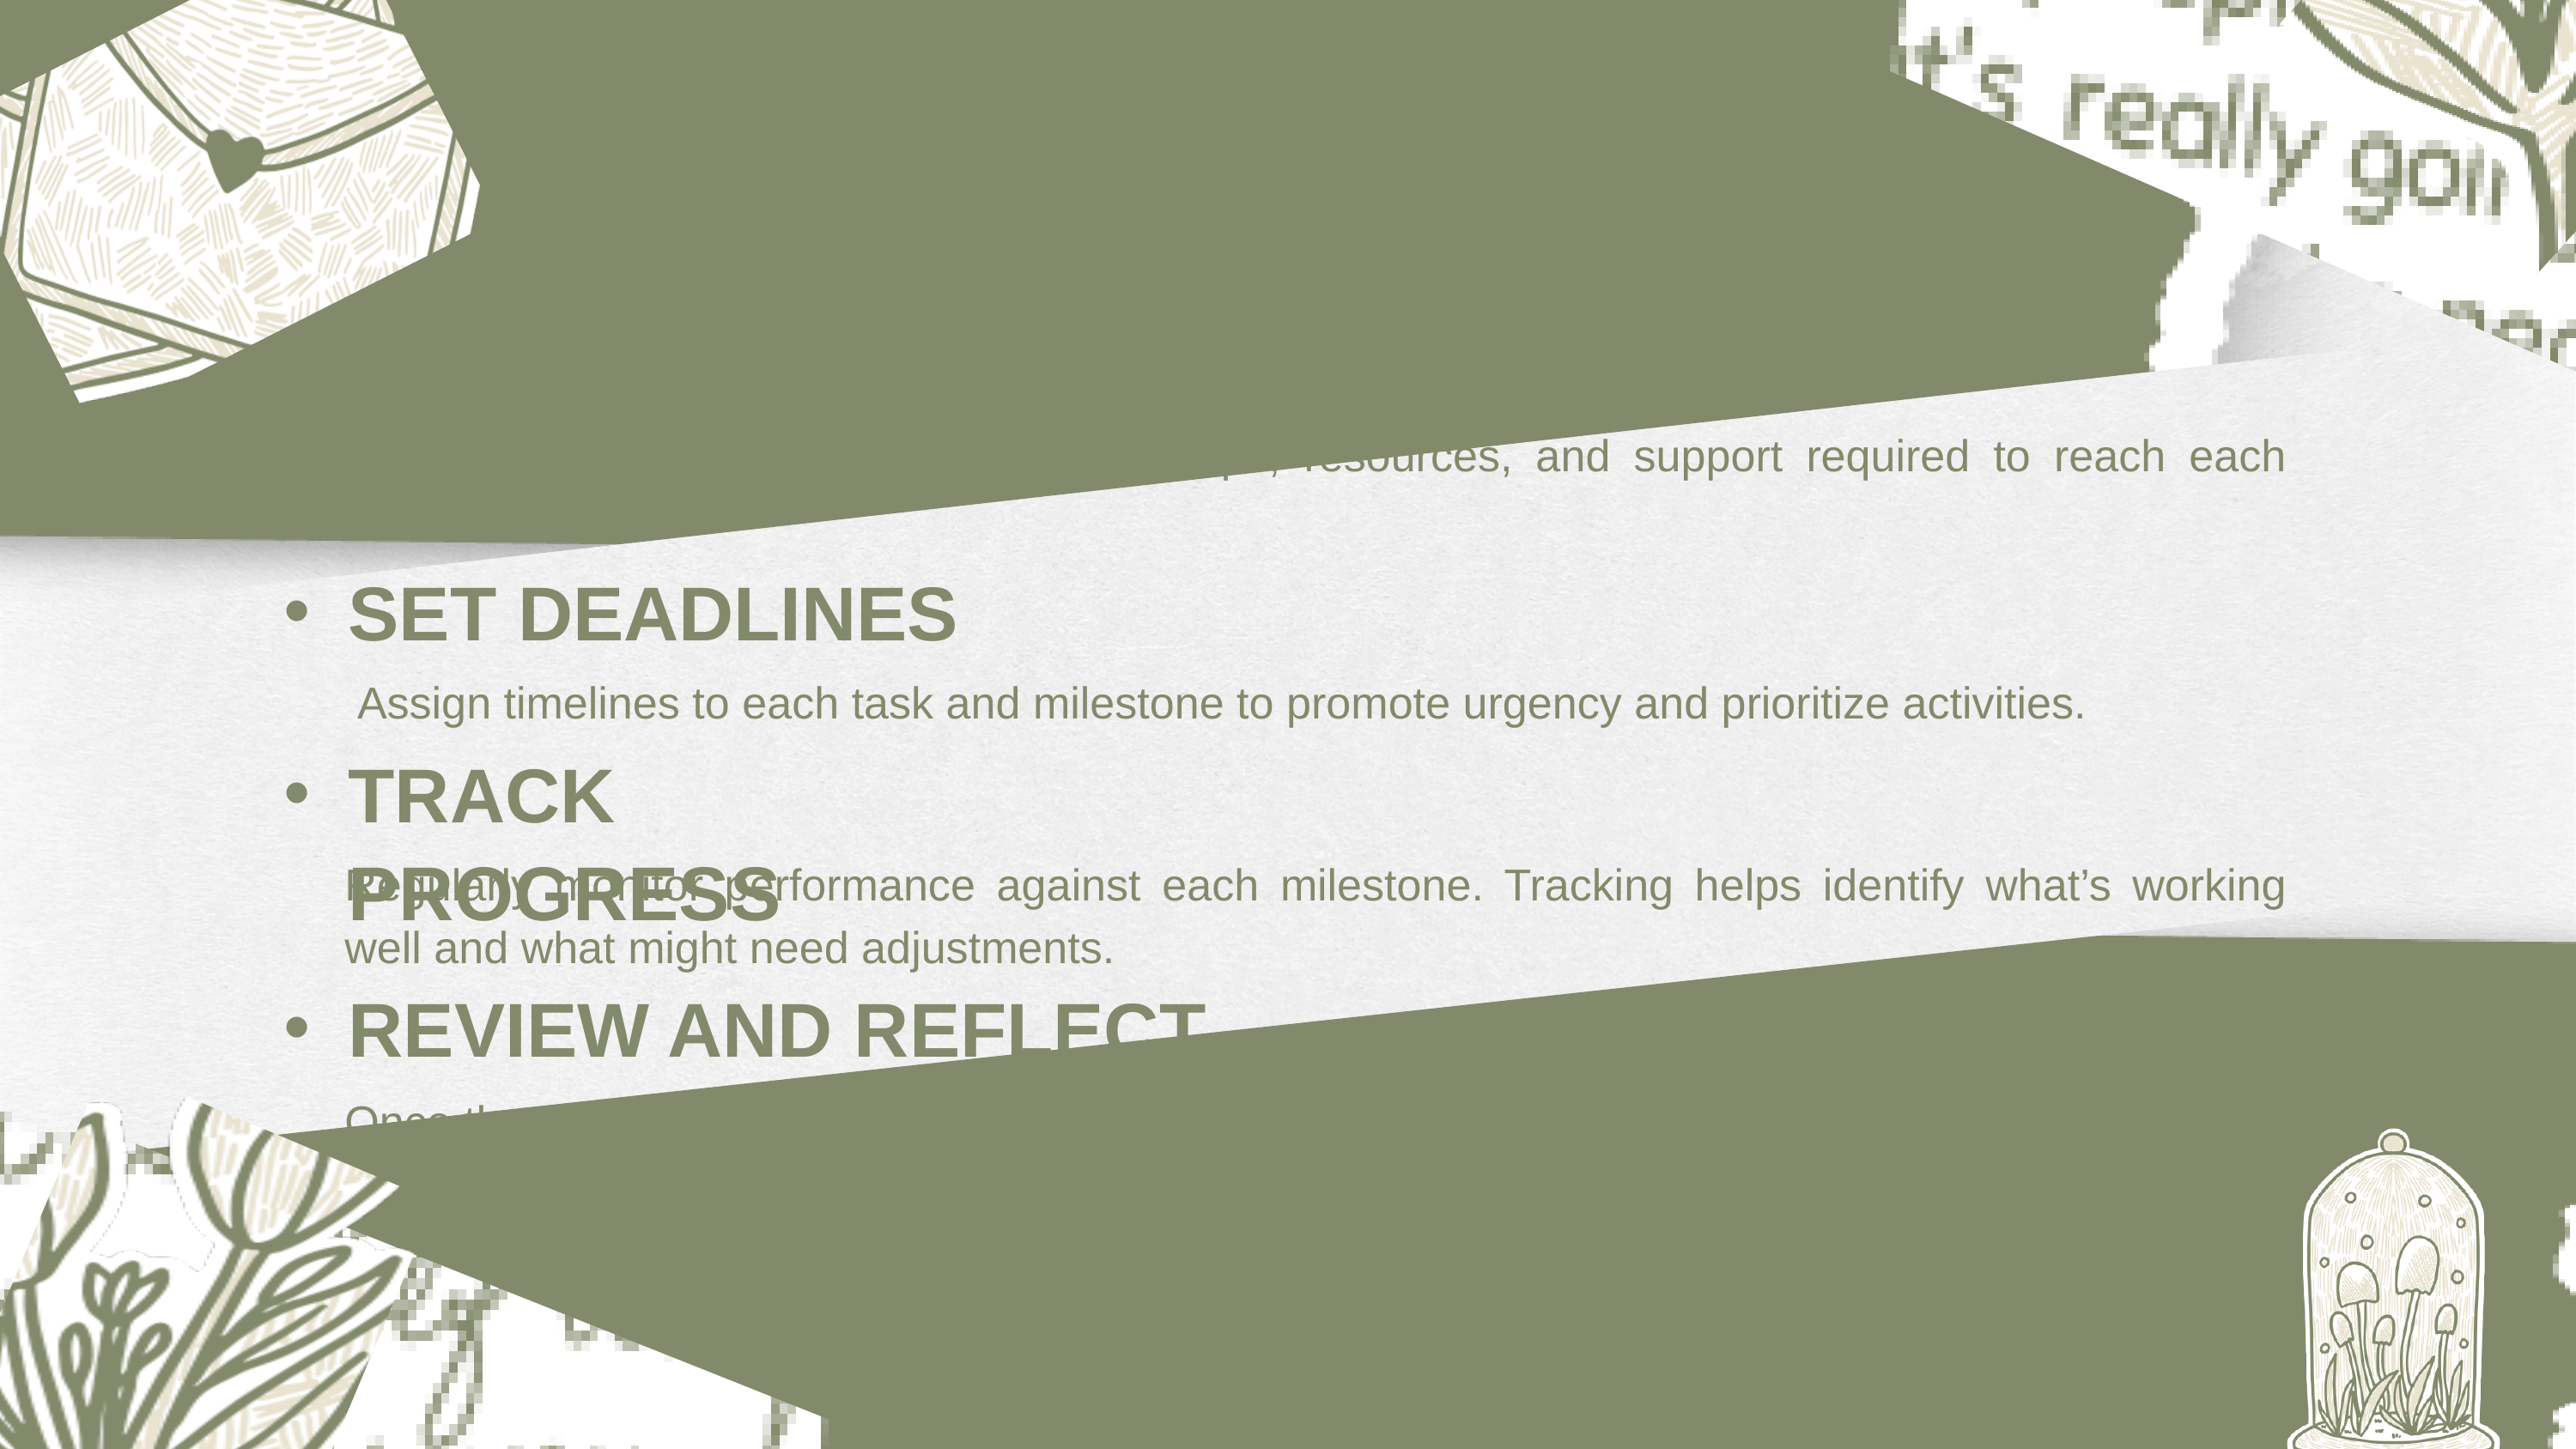

DEVELOP A PLAN

Create an action plan that details the steps, resources, and support required to reach each milestone.
SET DEADLINES
 Assign timelines to each task and milestone to promote urgency and prioritize activities.
TRACK PROGRESS
Regularly monitor performance against each milestone. Tracking helps identify what’s working well and what might need adjustments.
REVIEW AND REFLECT
Once the goal has been achieved (or a milestone reached), take time to review the outcomes.